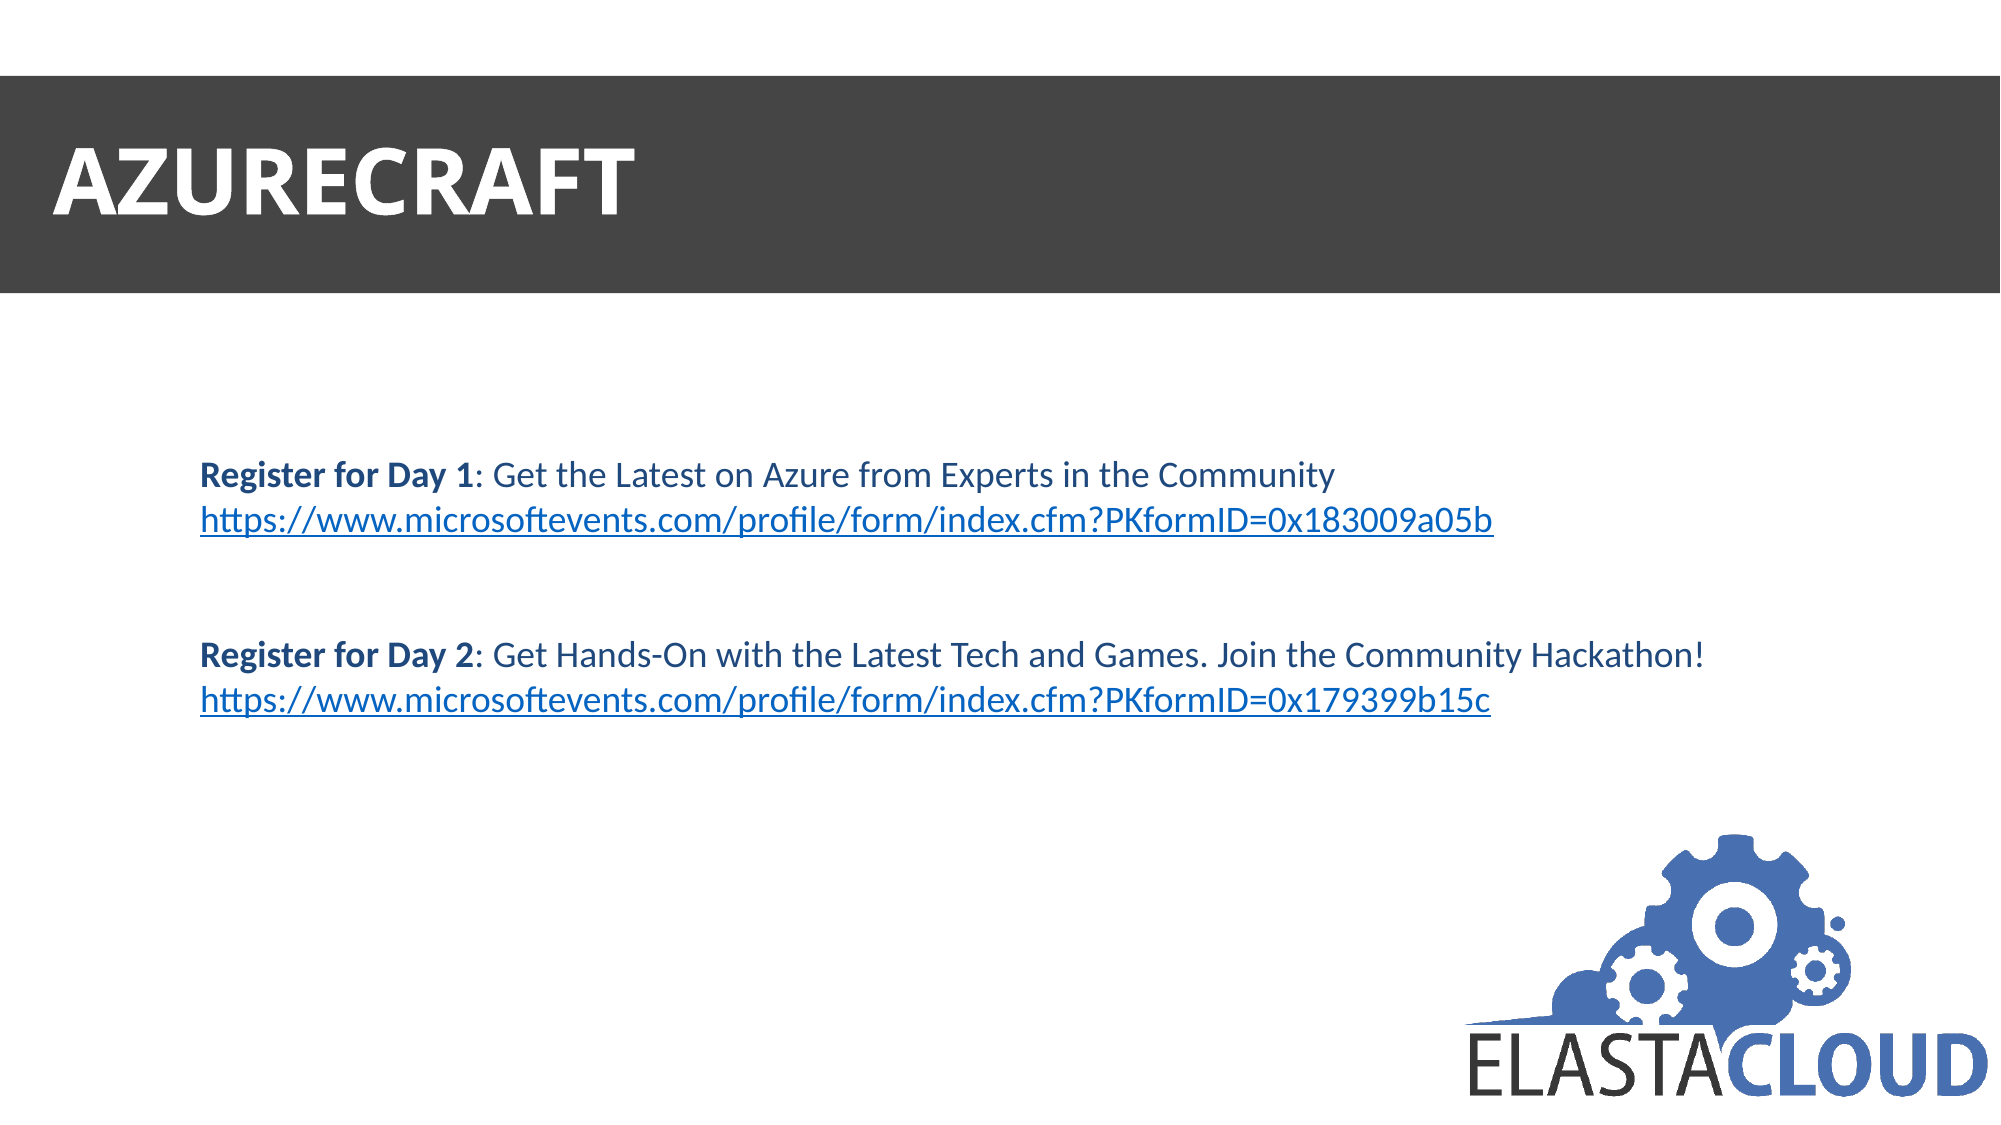

# Azurecraft
Register for Day 1: Get the Latest on Azure from Experts in the Community
https://www.microsoftevents.com/profile/form/index.cfm?PKformID=0x183009a05b

Register for Day 2: Get Hands-On with the Latest Tech and Games. Join the Community Hackathon!
https://www.microsoftevents.com/profile/form/index.cfm?PKformID=0x179399b15c